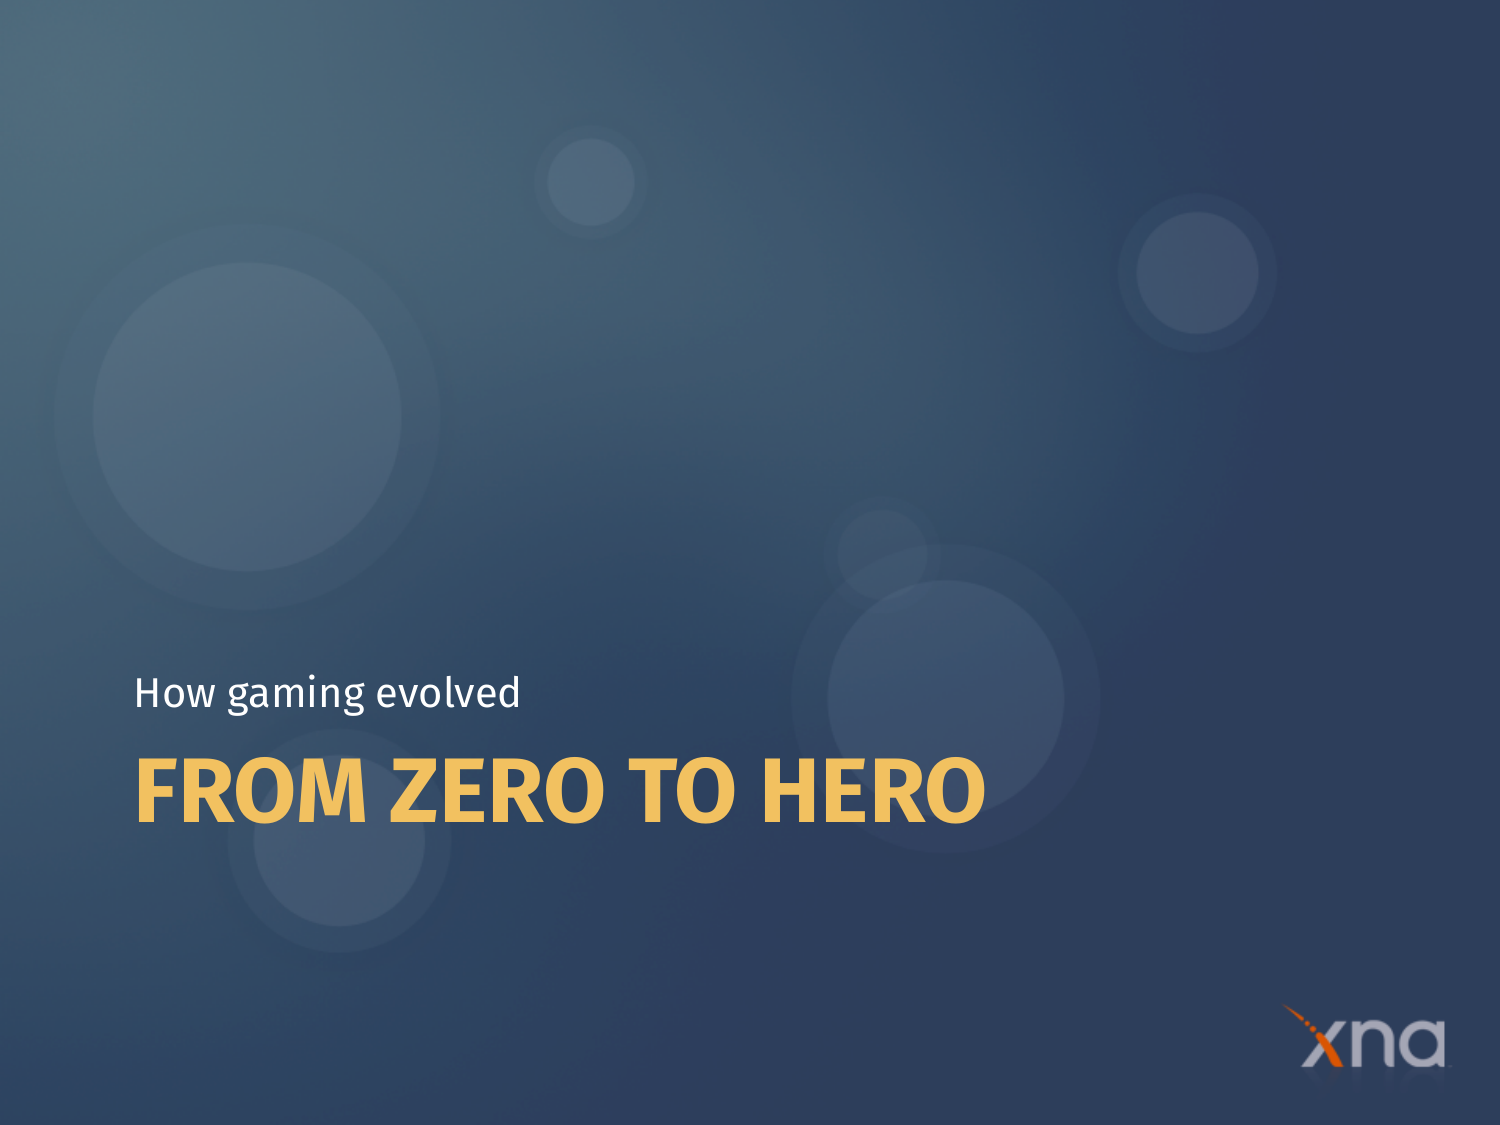

How gaming evolved
# From zero to hero